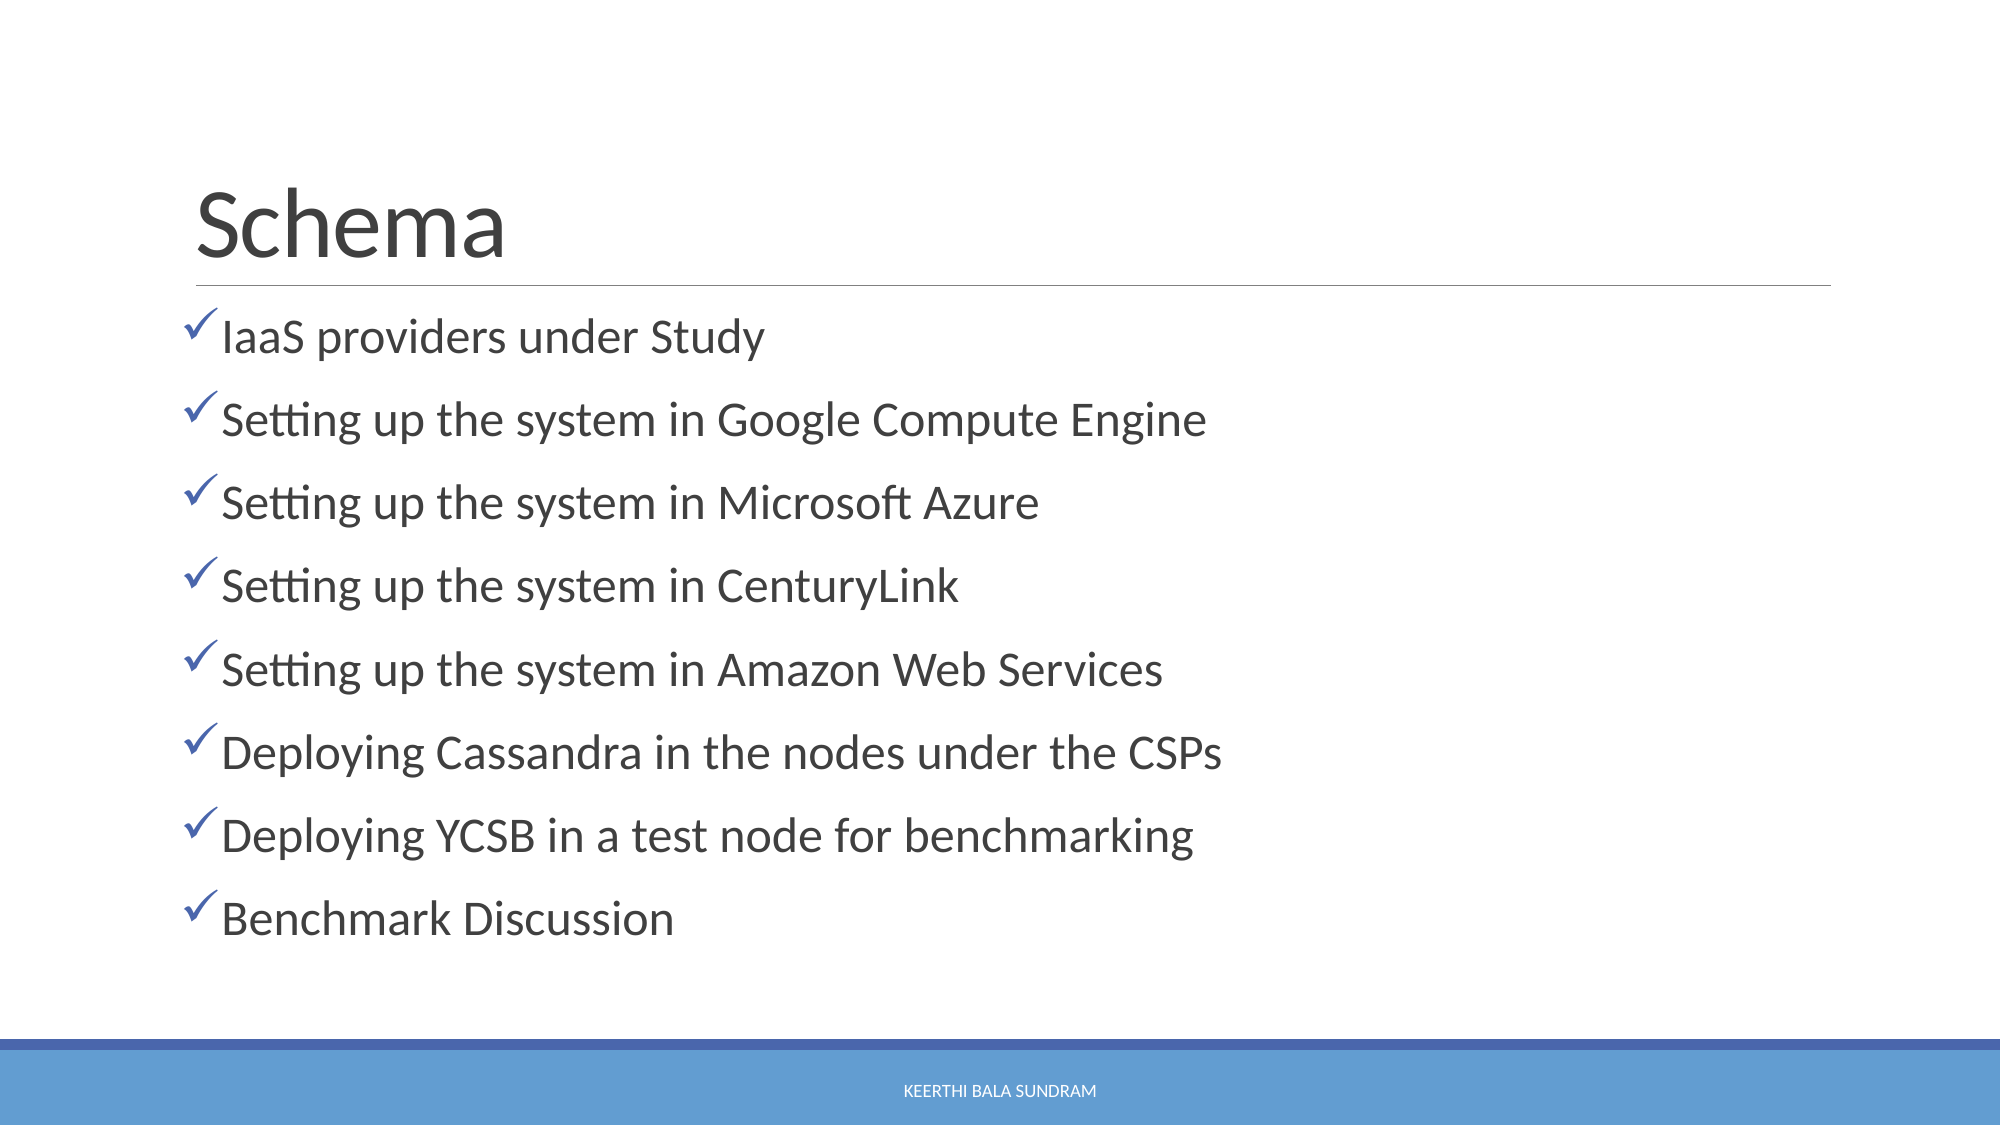

# Schema
IaaS providers under Study
Setting up the system in Google Compute Engine
Setting up the system in Microsoft Azure
Setting up the system in CenturyLink
Setting up the system in Amazon Web Services
Deploying Cassandra in the nodes under the CSPs
Deploying YCSB in a test node for benchmarking
Benchmark Discussion
Keerthi Bala Sundram